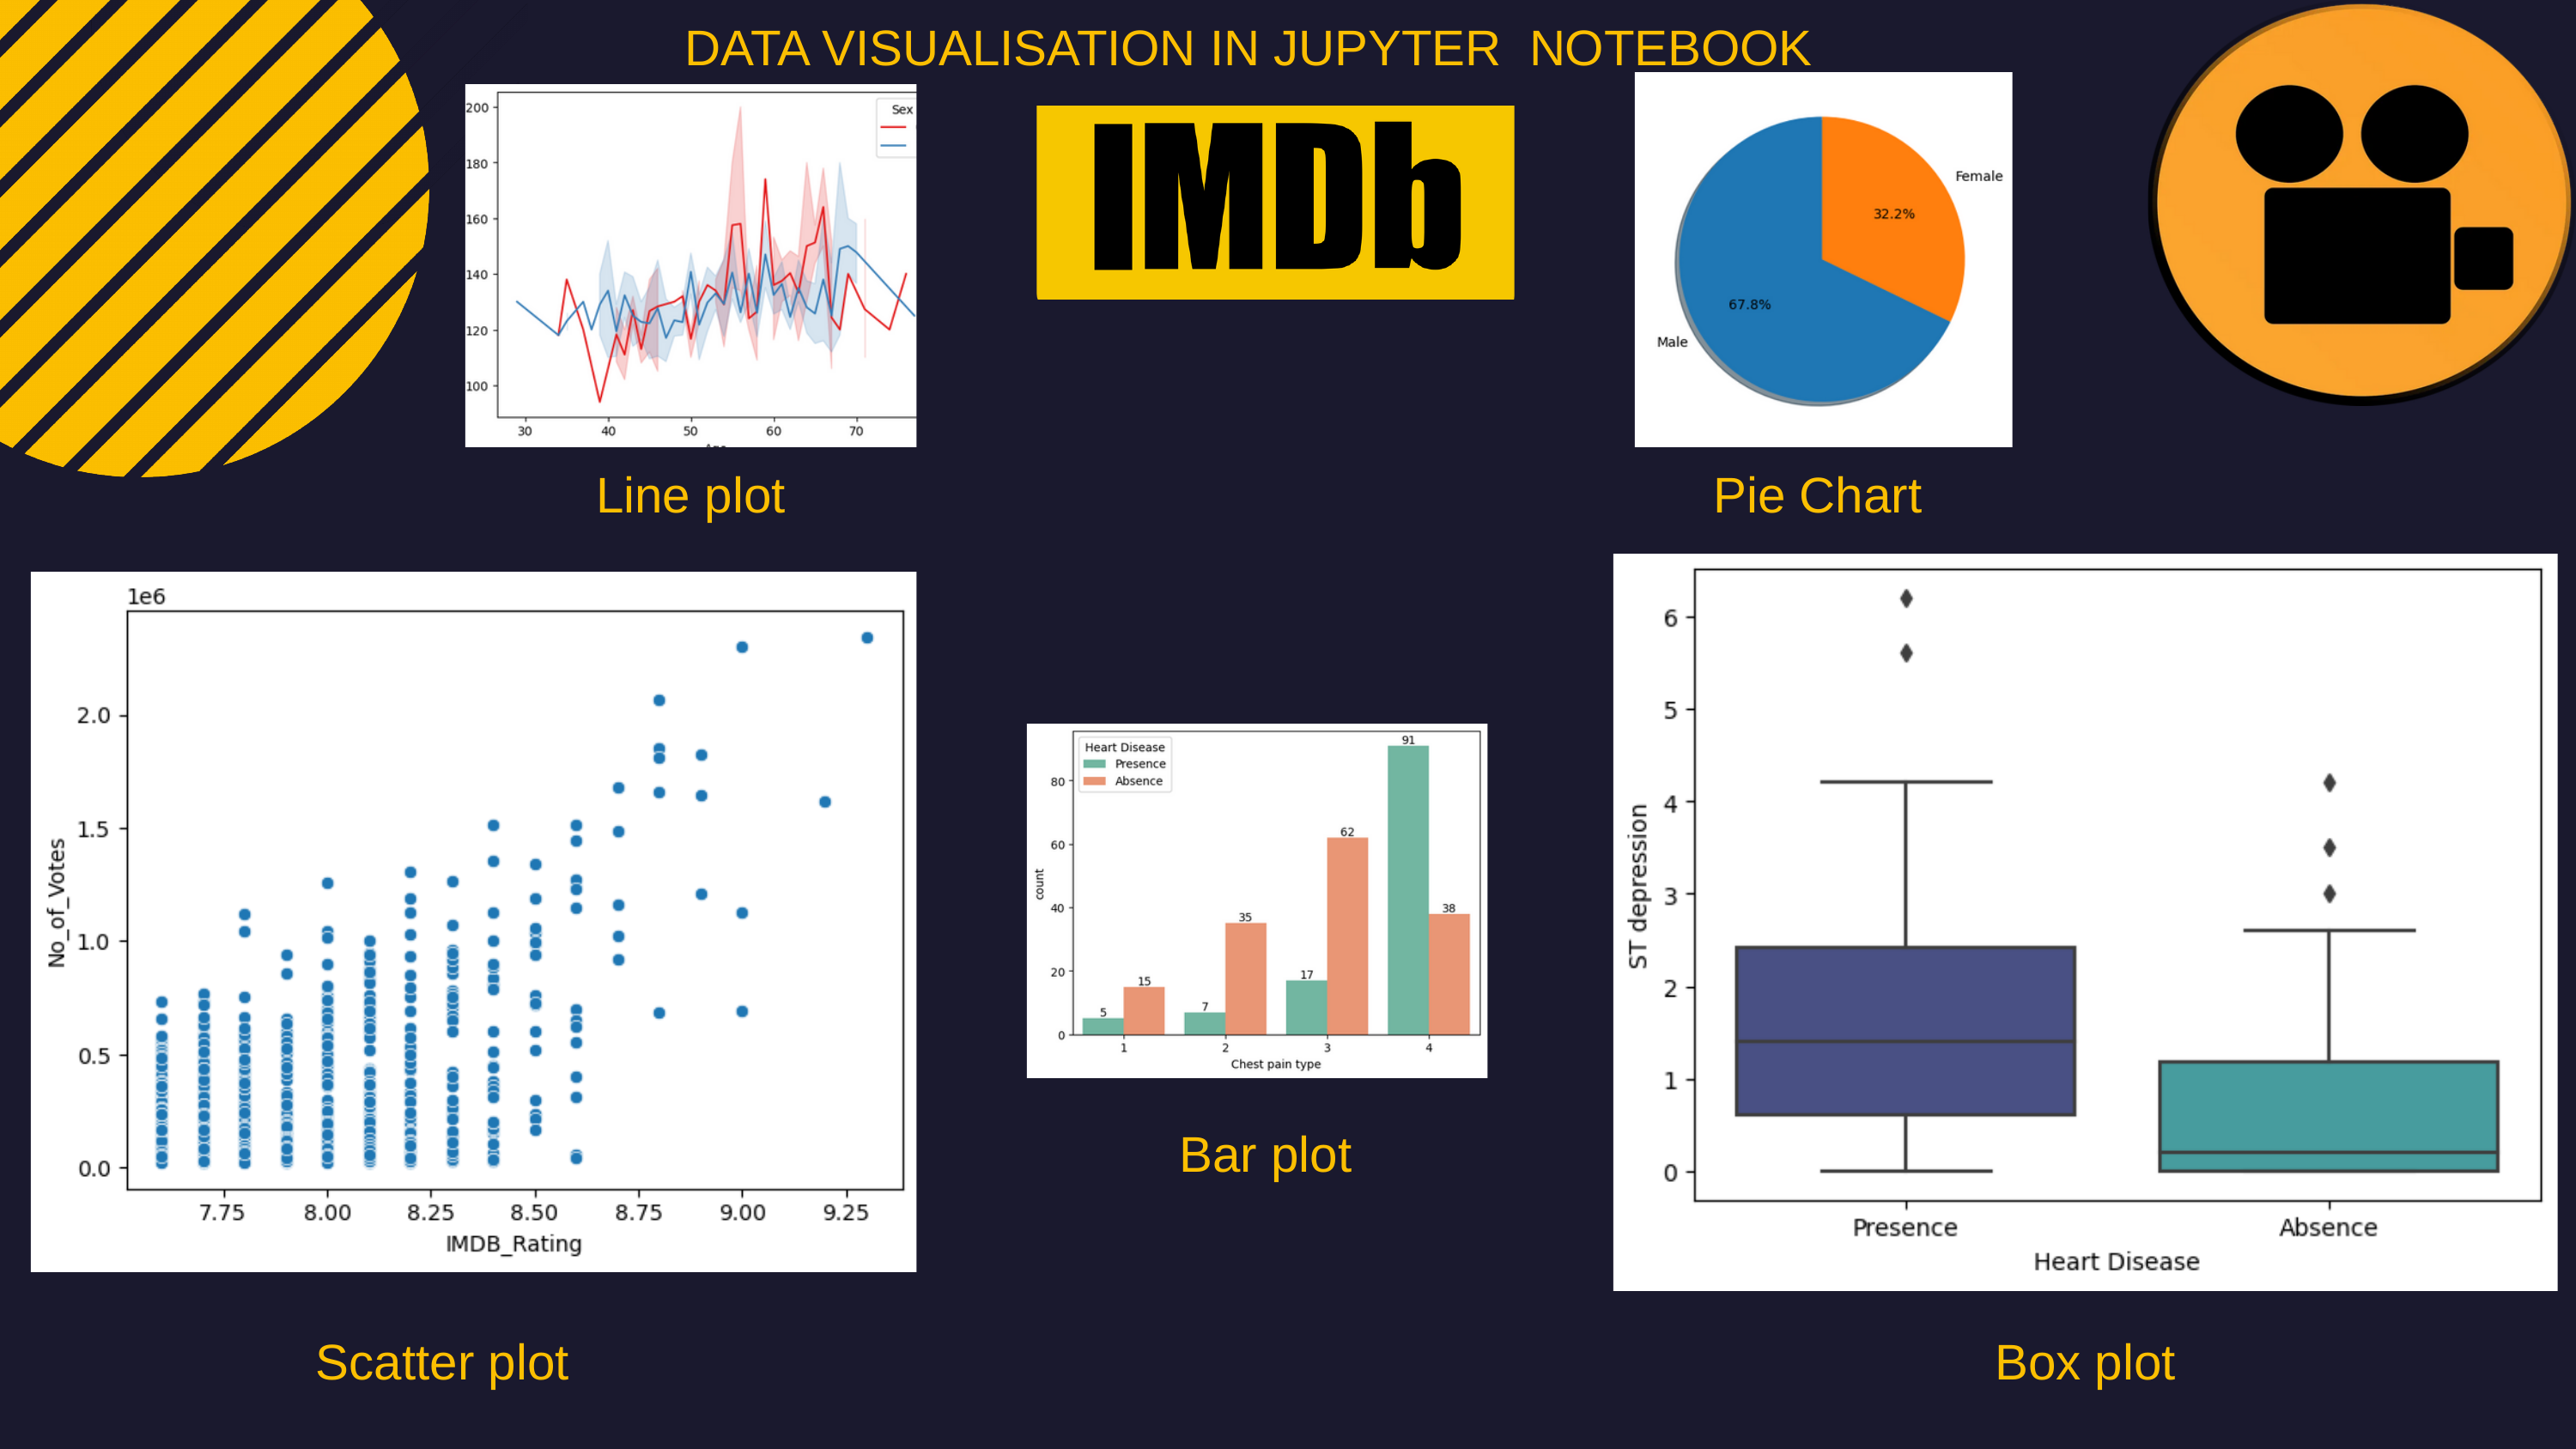

DATA VISUALISATION IN JUPYTER  NOTEBOOK

Line plot
Pie Chart

Bar plot
Scatter plot
Box plot